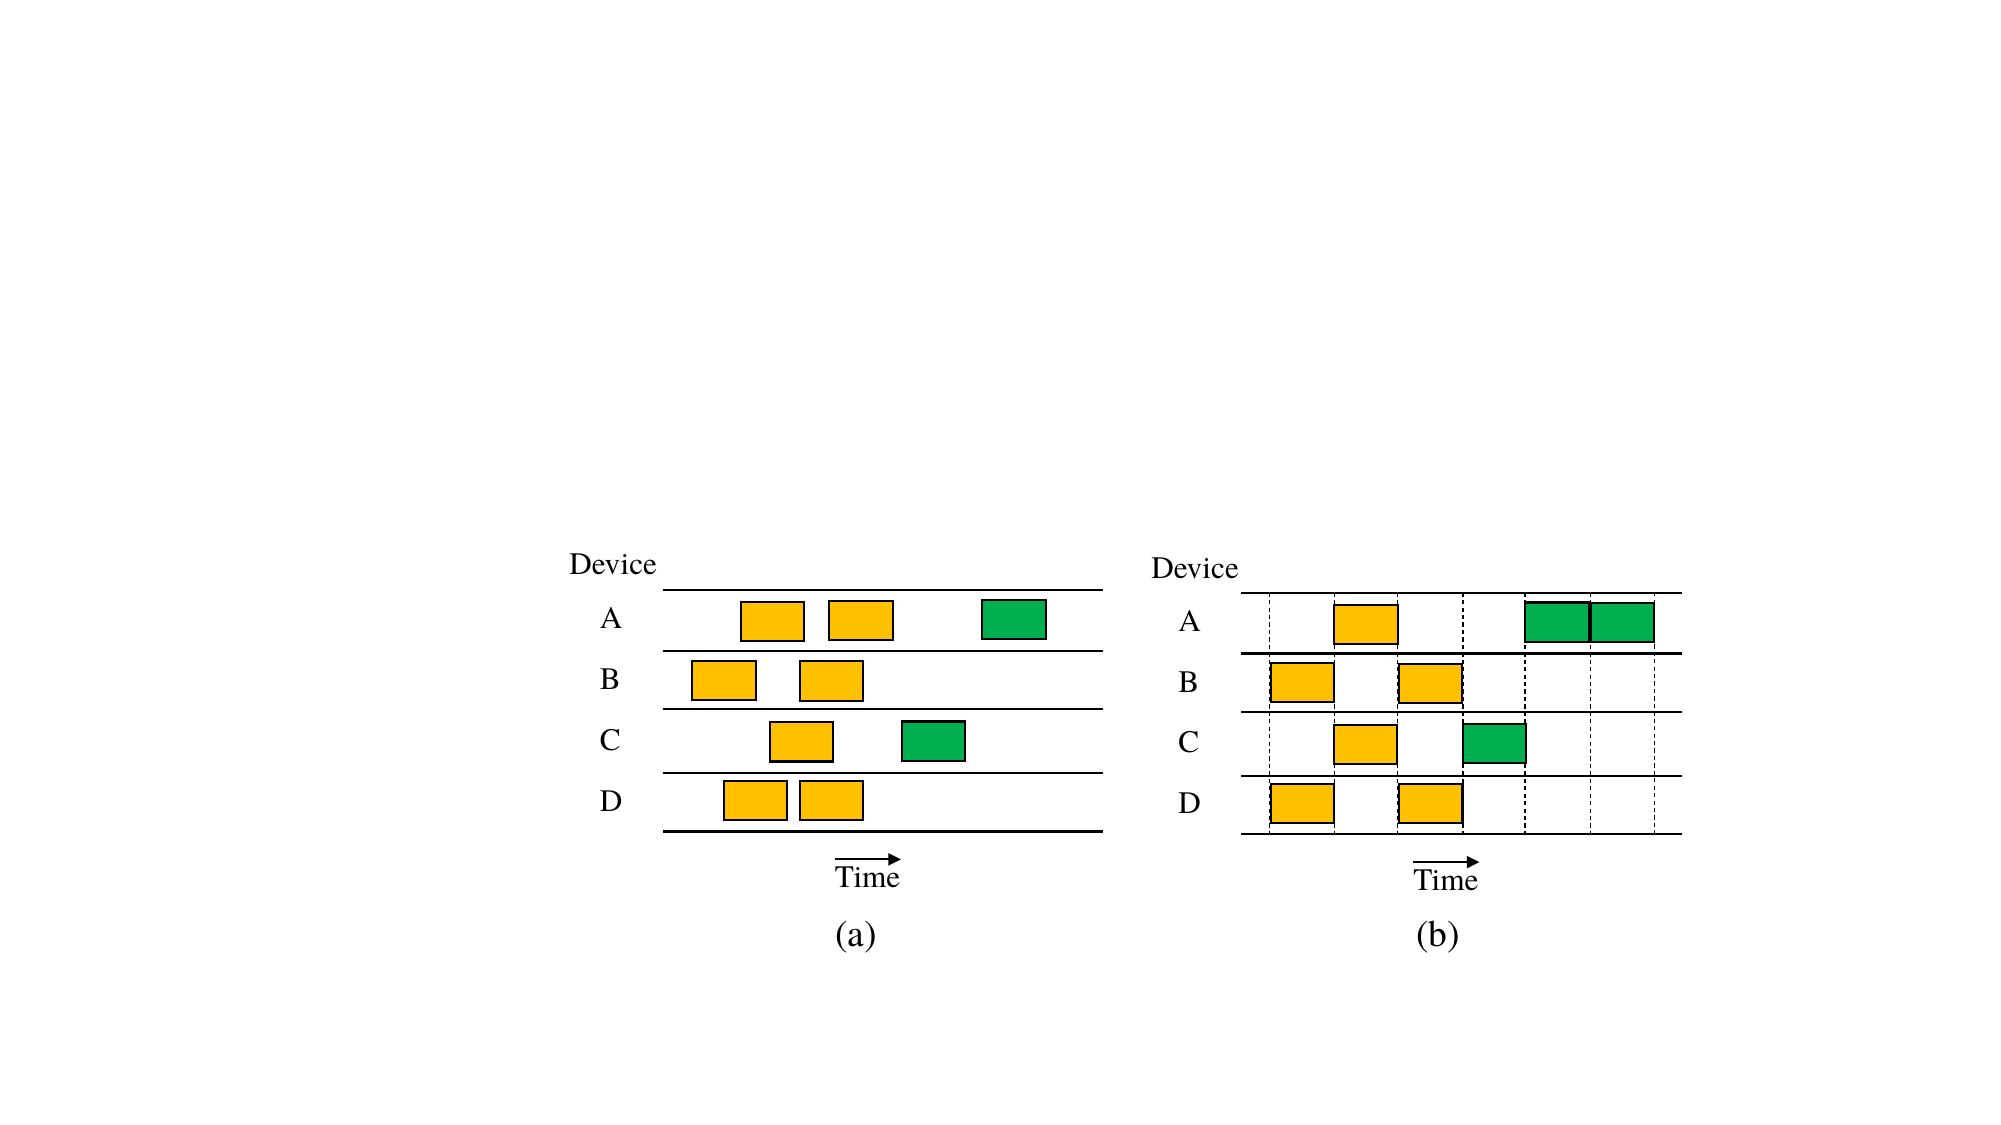

Device
A

B

C

D

Time
Device
A

B

C

D

Time
(a)
(b)